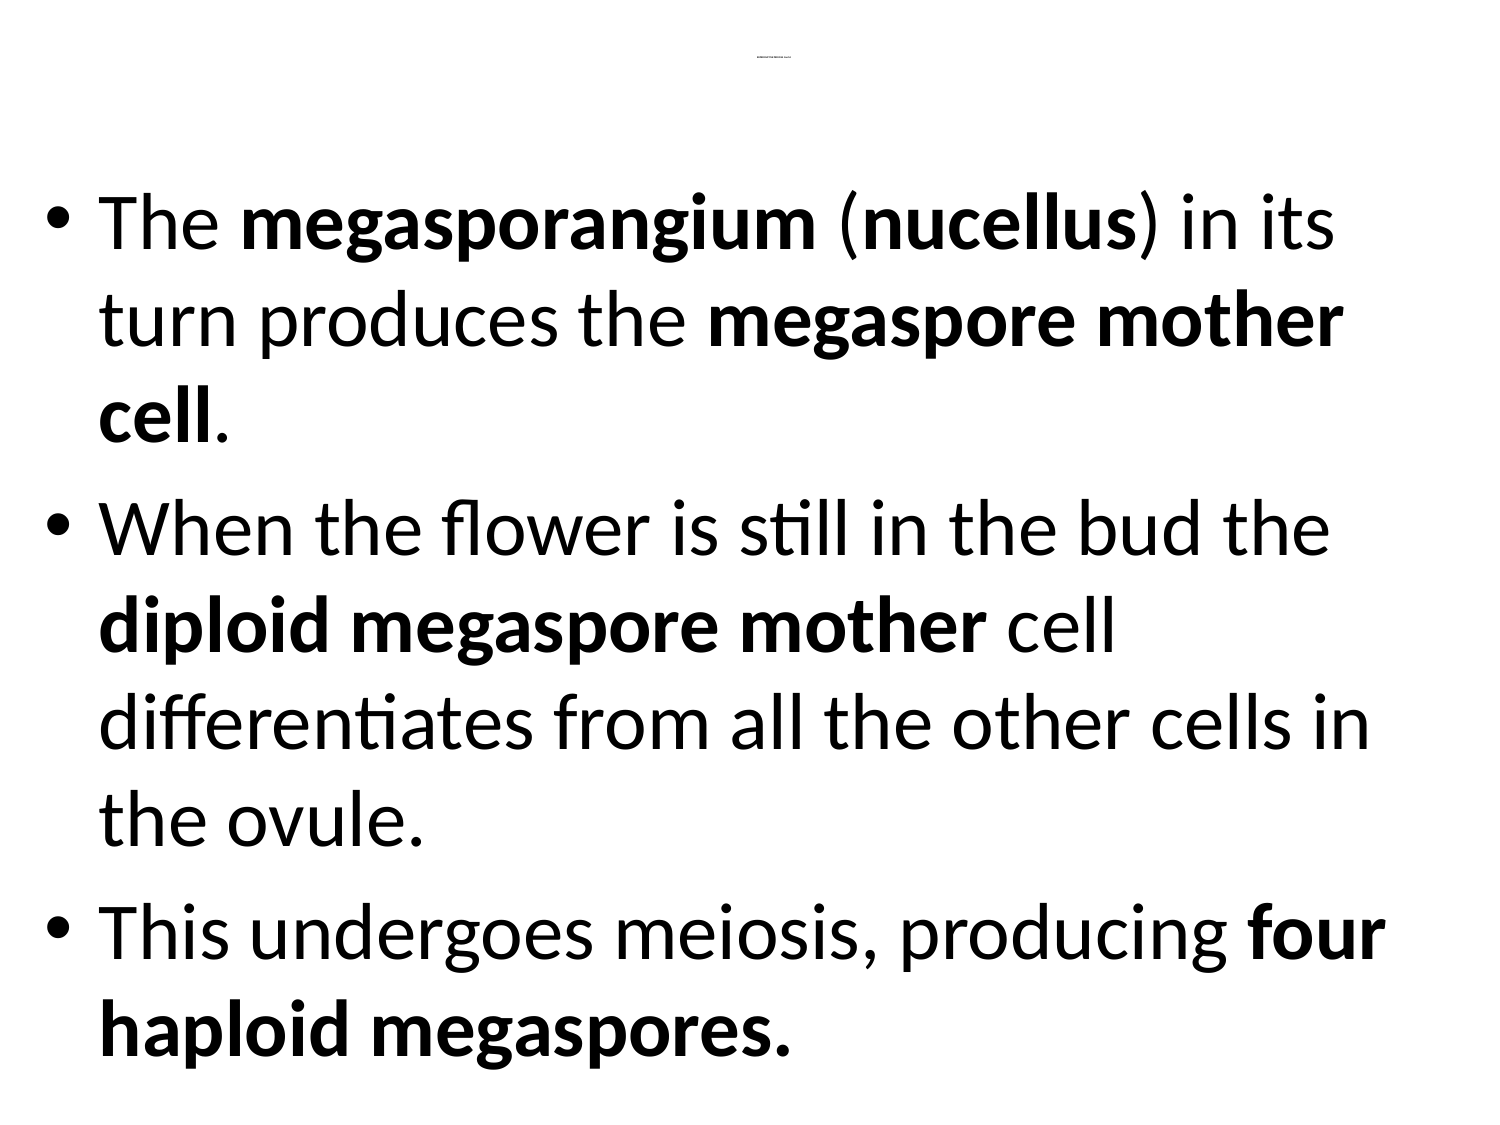

# REPRODUCTIVE PROCESS Cont’d.
The megasporangium (nucellus) in its turn produces the megaspore mother cell.
When the flower is still in the bud the diploid megaspore mother cell differentiates from all the other cells in the ovule.
This undergoes meiosis, producing four haploid megaspores.